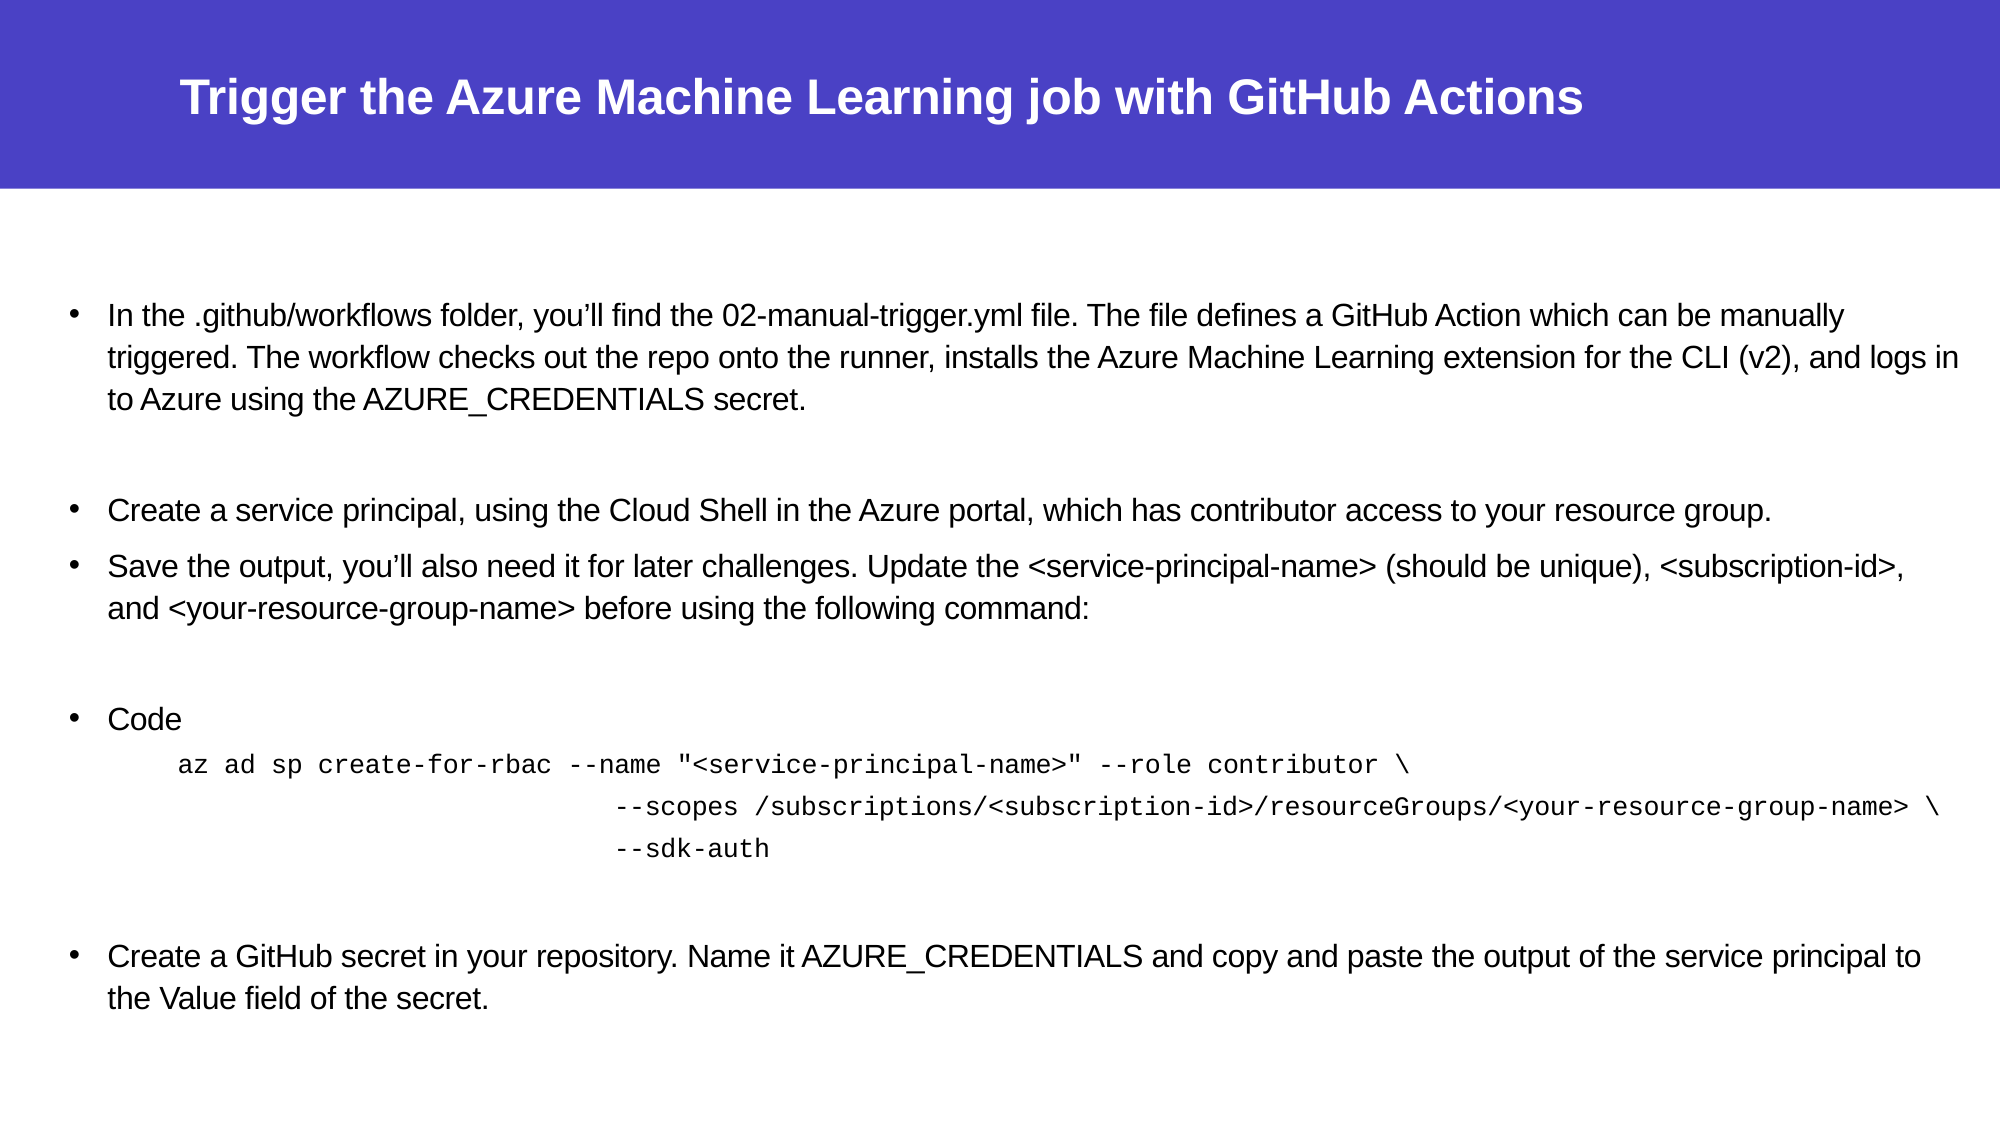

# Trigger the Azure Machine Learning job with GitHub Actions
In the .github/workflows folder, you’ll find the 02-manual-trigger.yml file. The file defines a GitHub Action which can be manually triggered. The workflow checks out the repo onto the runner, installs the Azure Machine Learning extension for the CLI (v2), and logs in to Azure using the AZURE_CREDENTIALS secret.

Create a service principal, using the Cloud Shell in the Azure portal, which has contributor access to your resource group.
Save the output, you’ll also need it for later challenges. Update the <service-principal-name> (should be unique), <subscription-id>, and <your-resource-group-name> before using the following command:

Code
  az ad sp create-for-rbac --name "<service-principal-name>" --role contributor \
                              --scopes /subscriptions/<subscription-id>/resourceGroups/<your-resource-group-name> \
                              --sdk-auth

Create a GitHub secret in your repository. Name it AZURE_CREDENTIALS and copy and paste the output of the service principal to the Value field of the secret.